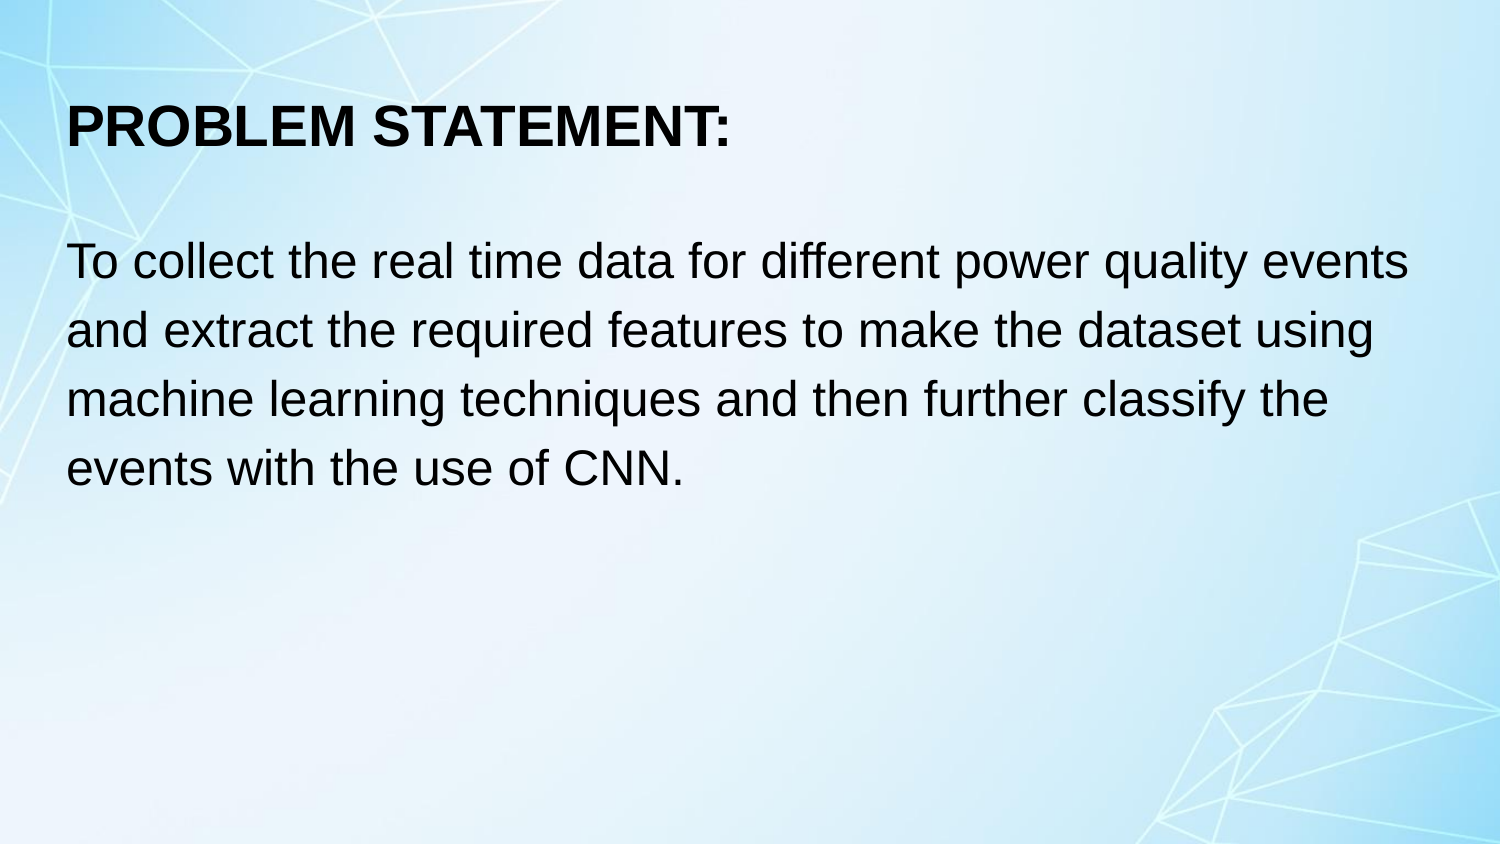

# PROBLEM STATEMENT:
To collect the real time data for different power quality events and extract the required features to make the dataset using machine learning techniques and then further classify the events with the use of CNN.